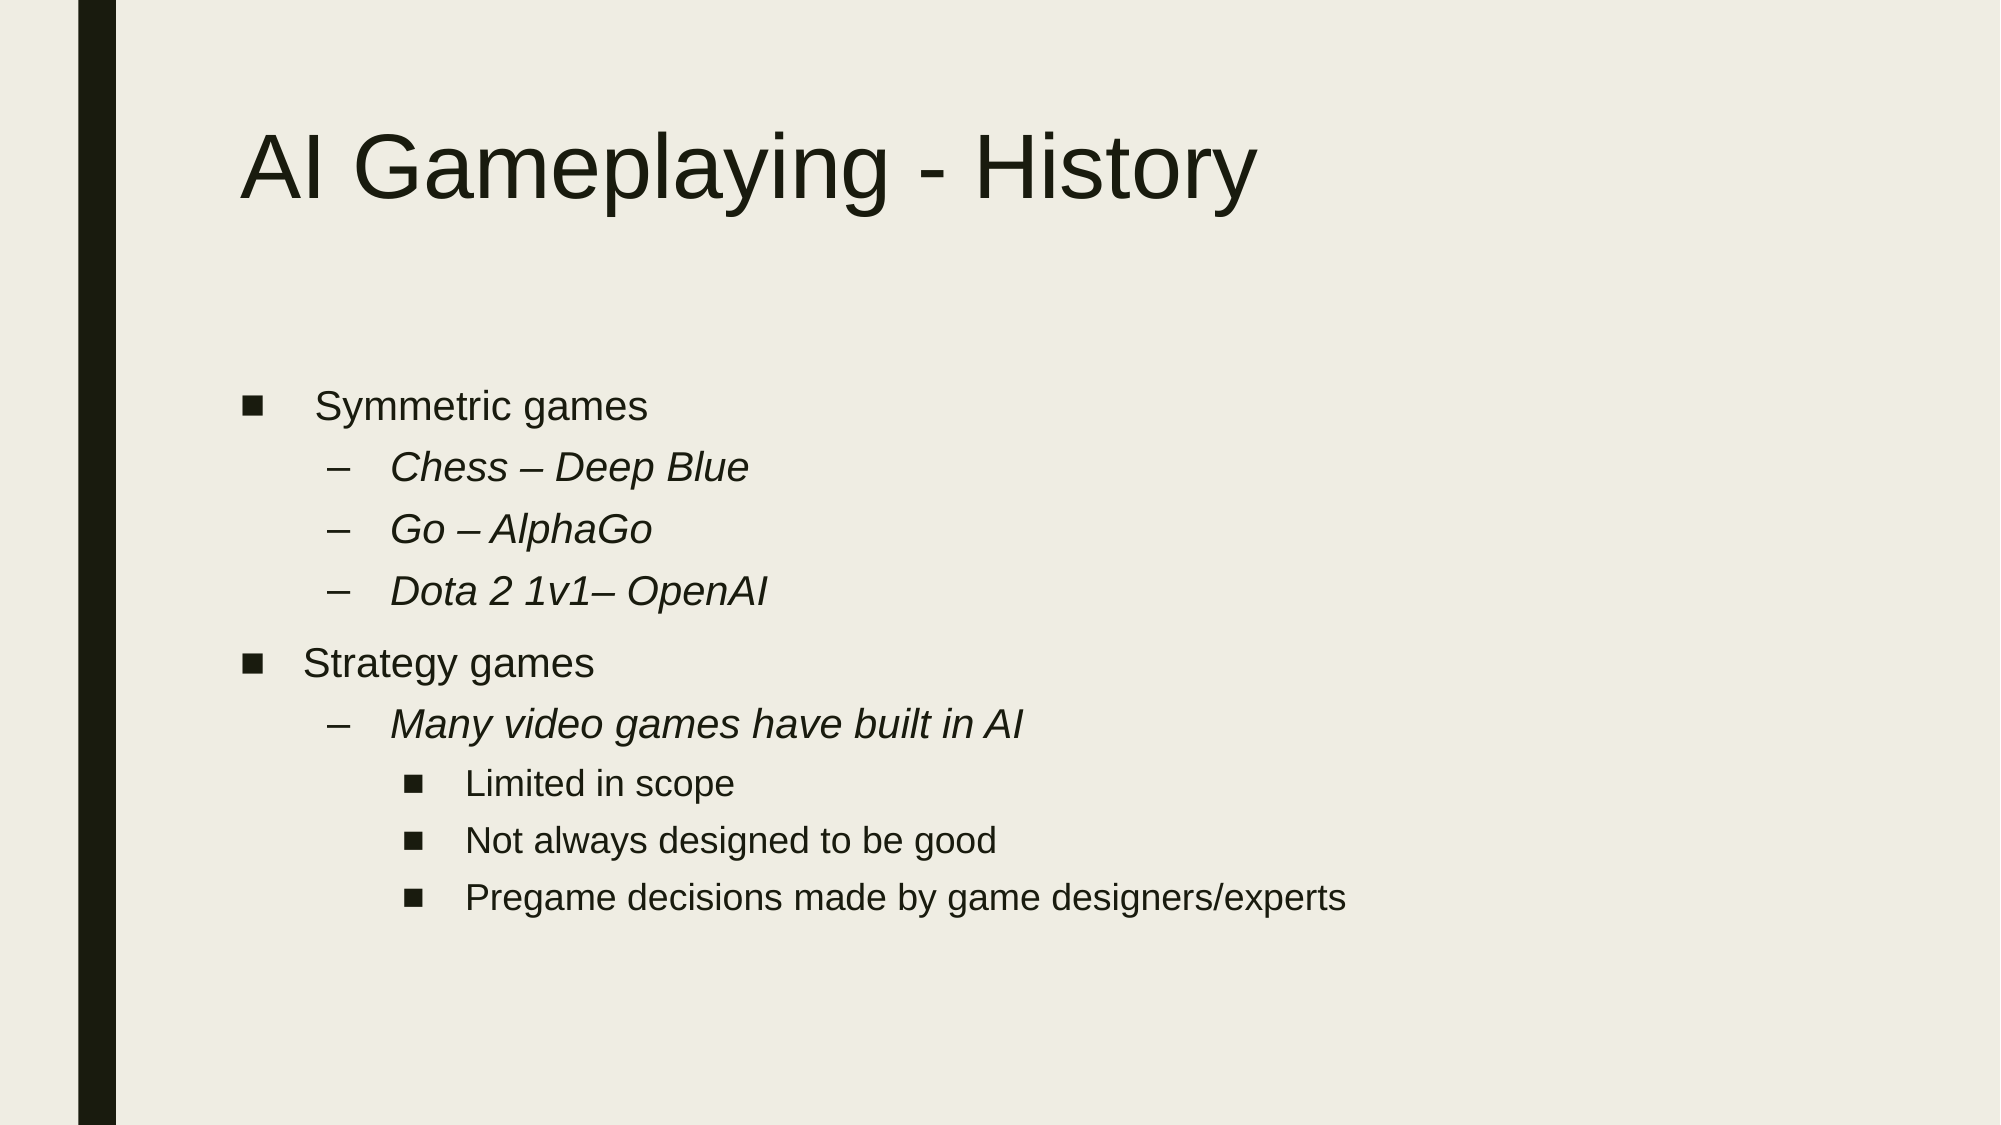

# AI Gameplaying - History
 Symmetric games
Chess – Deep Blue
Go – AlphaGo
Dota 2 1v1– OpenAI
Strategy games
Many video games have built in AI
Limited in scope
Not always designed to be good
Pregame decisions made by game designers/experts